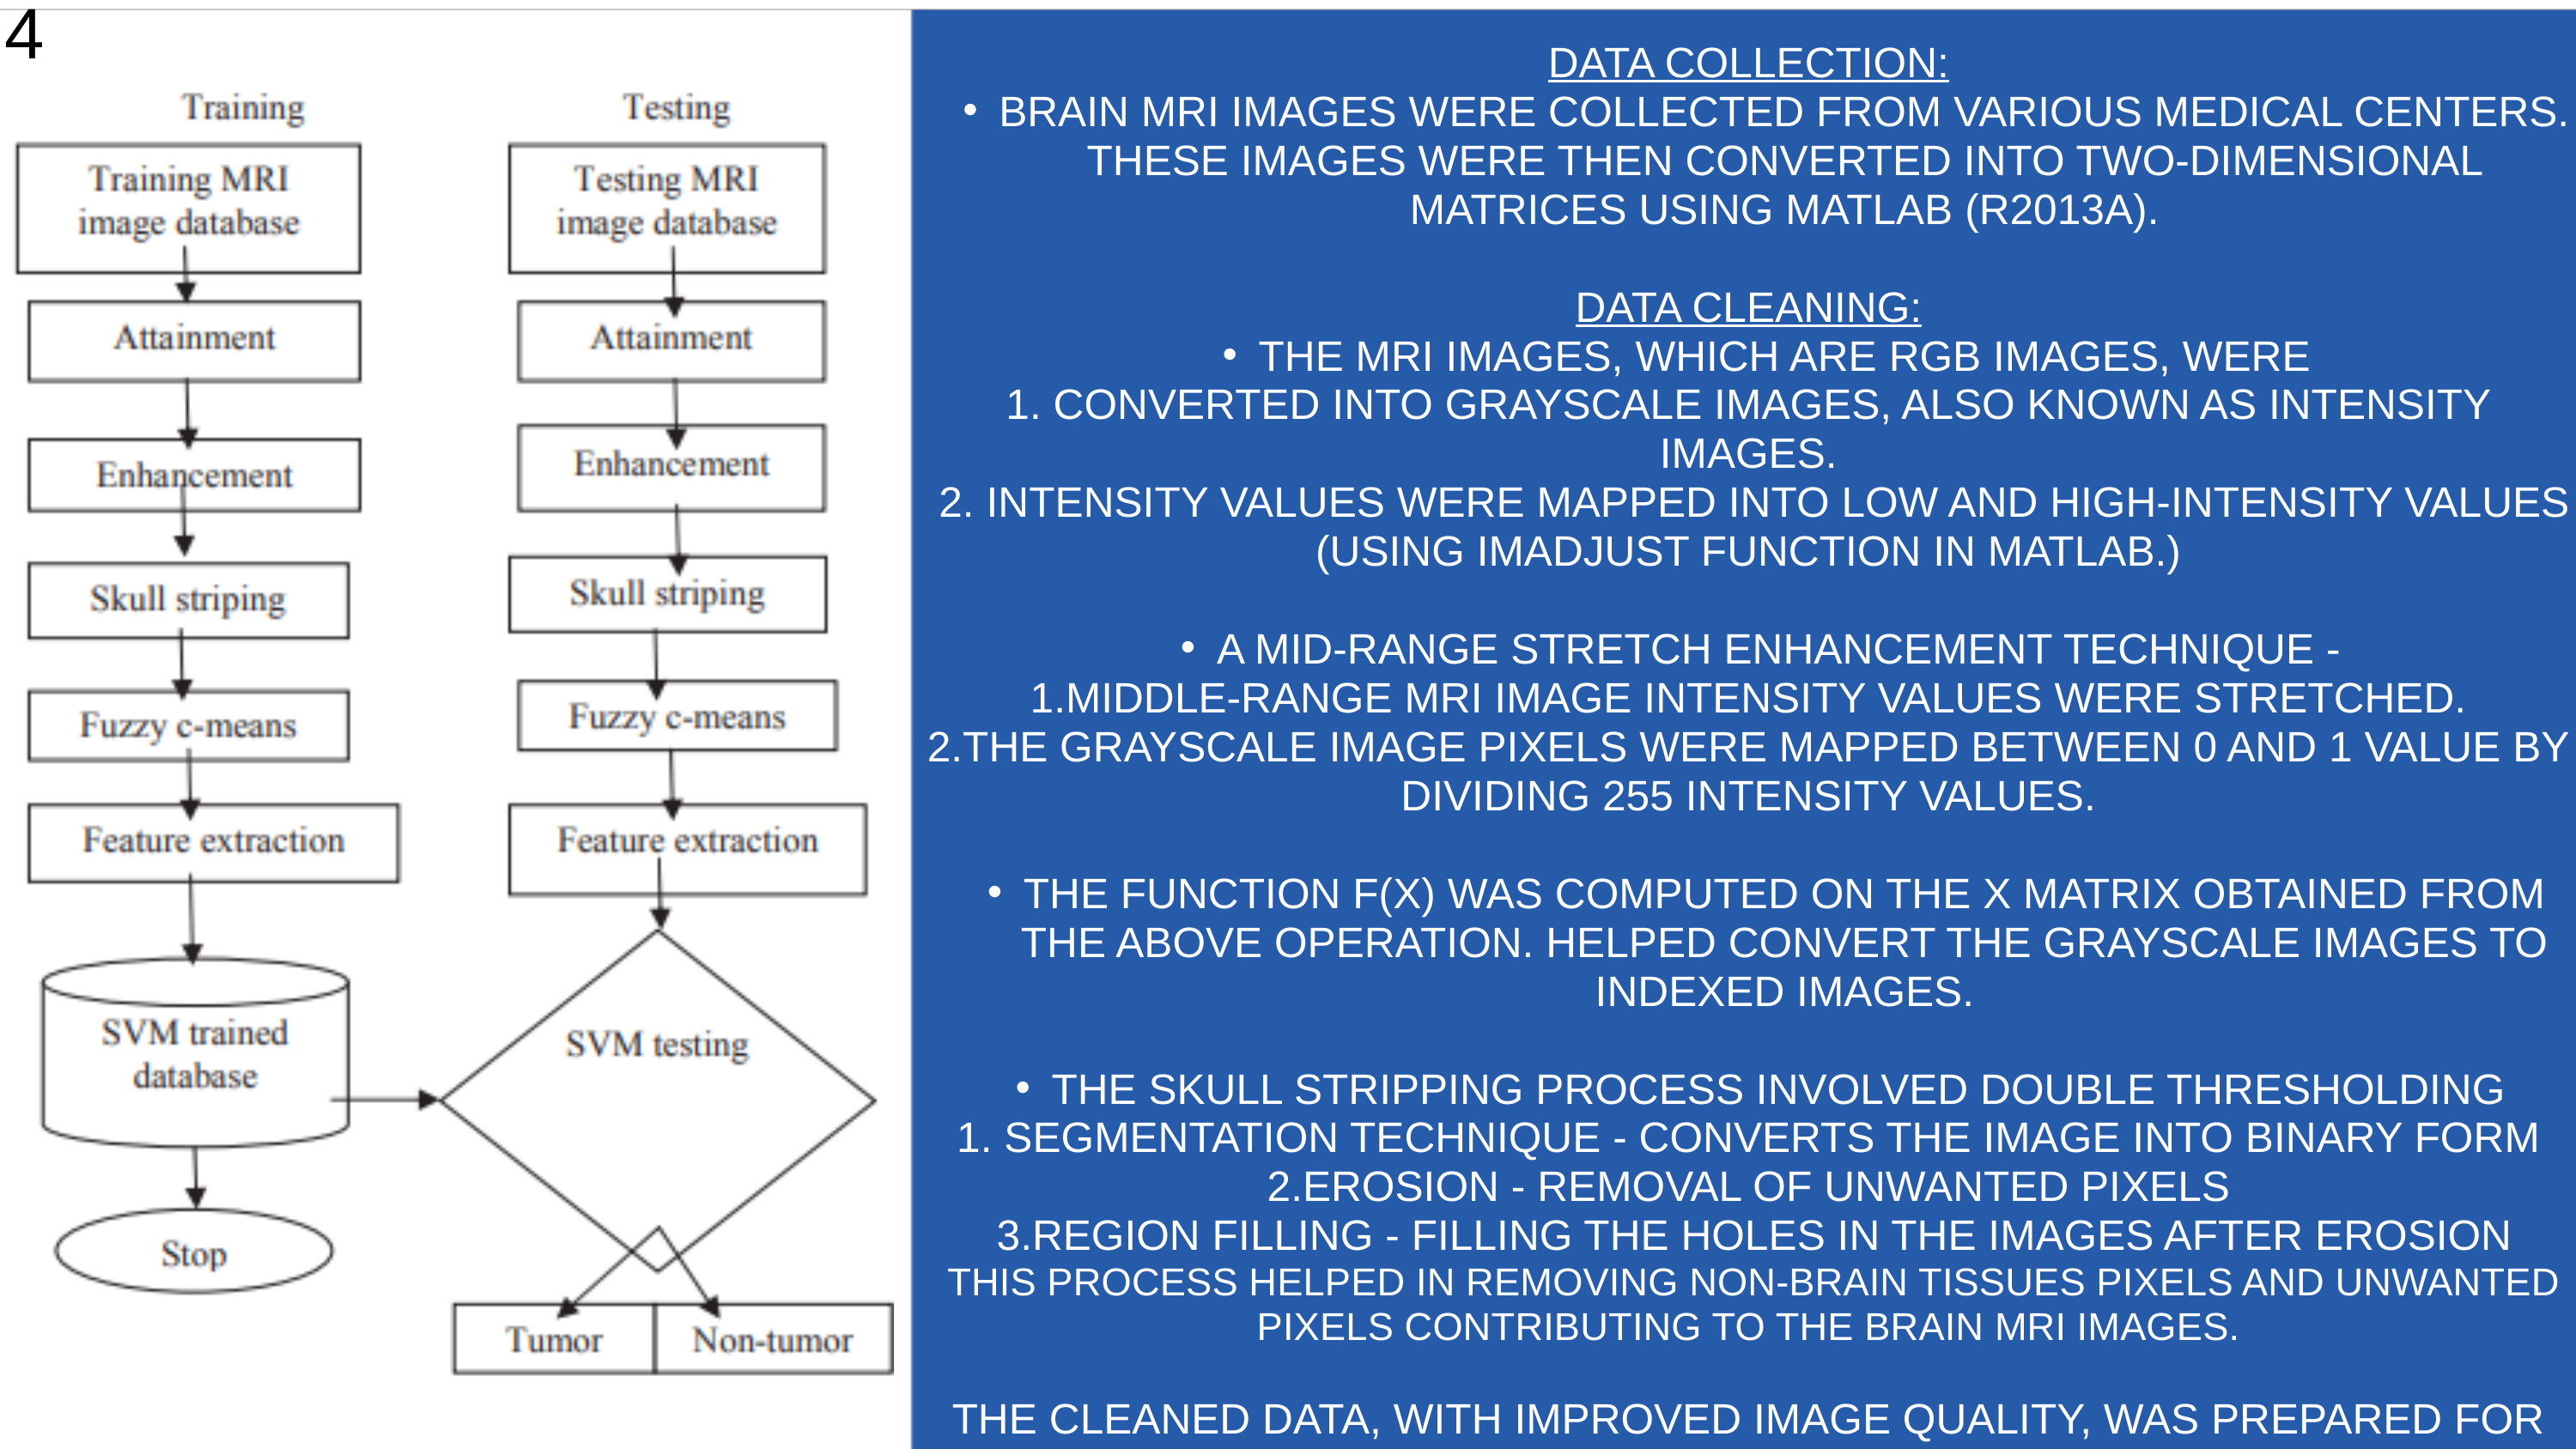

4
DATA COLLECTION:
BRAIN MRI IMAGES WERE COLLECTED FROM VARIOUS MEDICAL CENTERS. THESE IMAGES WERE THEN CONVERTED INTO TWO-DIMENSIONAL MATRICES USING MATLAB (R2013A).

DATA CLEANING:
THE MRI IMAGES, WHICH ARE RGB IMAGES, WERE
1. CONVERTED INTO GRAYSCALE IMAGES, ALSO KNOWN AS INTENSITY IMAGES.
 2. INTENSITY VALUES WERE MAPPED INTO LOW AND HIGH-INTENSITY VALUES (USING IMADJUST FUNCTION IN MATLAB.)

A MID-RANGE STRETCH ENHANCEMENT TECHNIQUE -
1.MIDDLE-RANGE MRI IMAGE INTENSITY VALUES WERE STRETCHED.
2.THE GRAYSCALE IMAGE PIXELS WERE MAPPED BETWEEN 0 AND 1 VALUE BY DIVIDING 255 INTENSITY VALUES.

THE FUNCTION F(X) WAS COMPUTED ON THE X MATRIX OBTAINED FROM THE ABOVE OPERATION. HELPED CONVERT THE GRAYSCALE IMAGES TO INDEXED IMAGES.

THE SKULL STRIPPING PROCESS INVOLVED DOUBLE THRESHOLDING
1. SEGMENTATION TECHNIQUE - CONVERTS THE IMAGE INTO BINARY FORM
2.EROSION - REMOVAL OF UNWANTED PIXELS
 3.REGION FILLING - FILLING THE HOLES IN THE IMAGES AFTER EROSION
 THIS PROCESS HELPED IN REMOVING NON-BRAIN TISSUES PIXELS AND UNWANTED PIXELS CONTRIBUTING TO THE BRAIN MRI IMAGES.

THE CLEANED DATA, WITH IMPROVED IMAGE QUALITY, WAS PREPARED FOR FURTHER ANALYSIS.